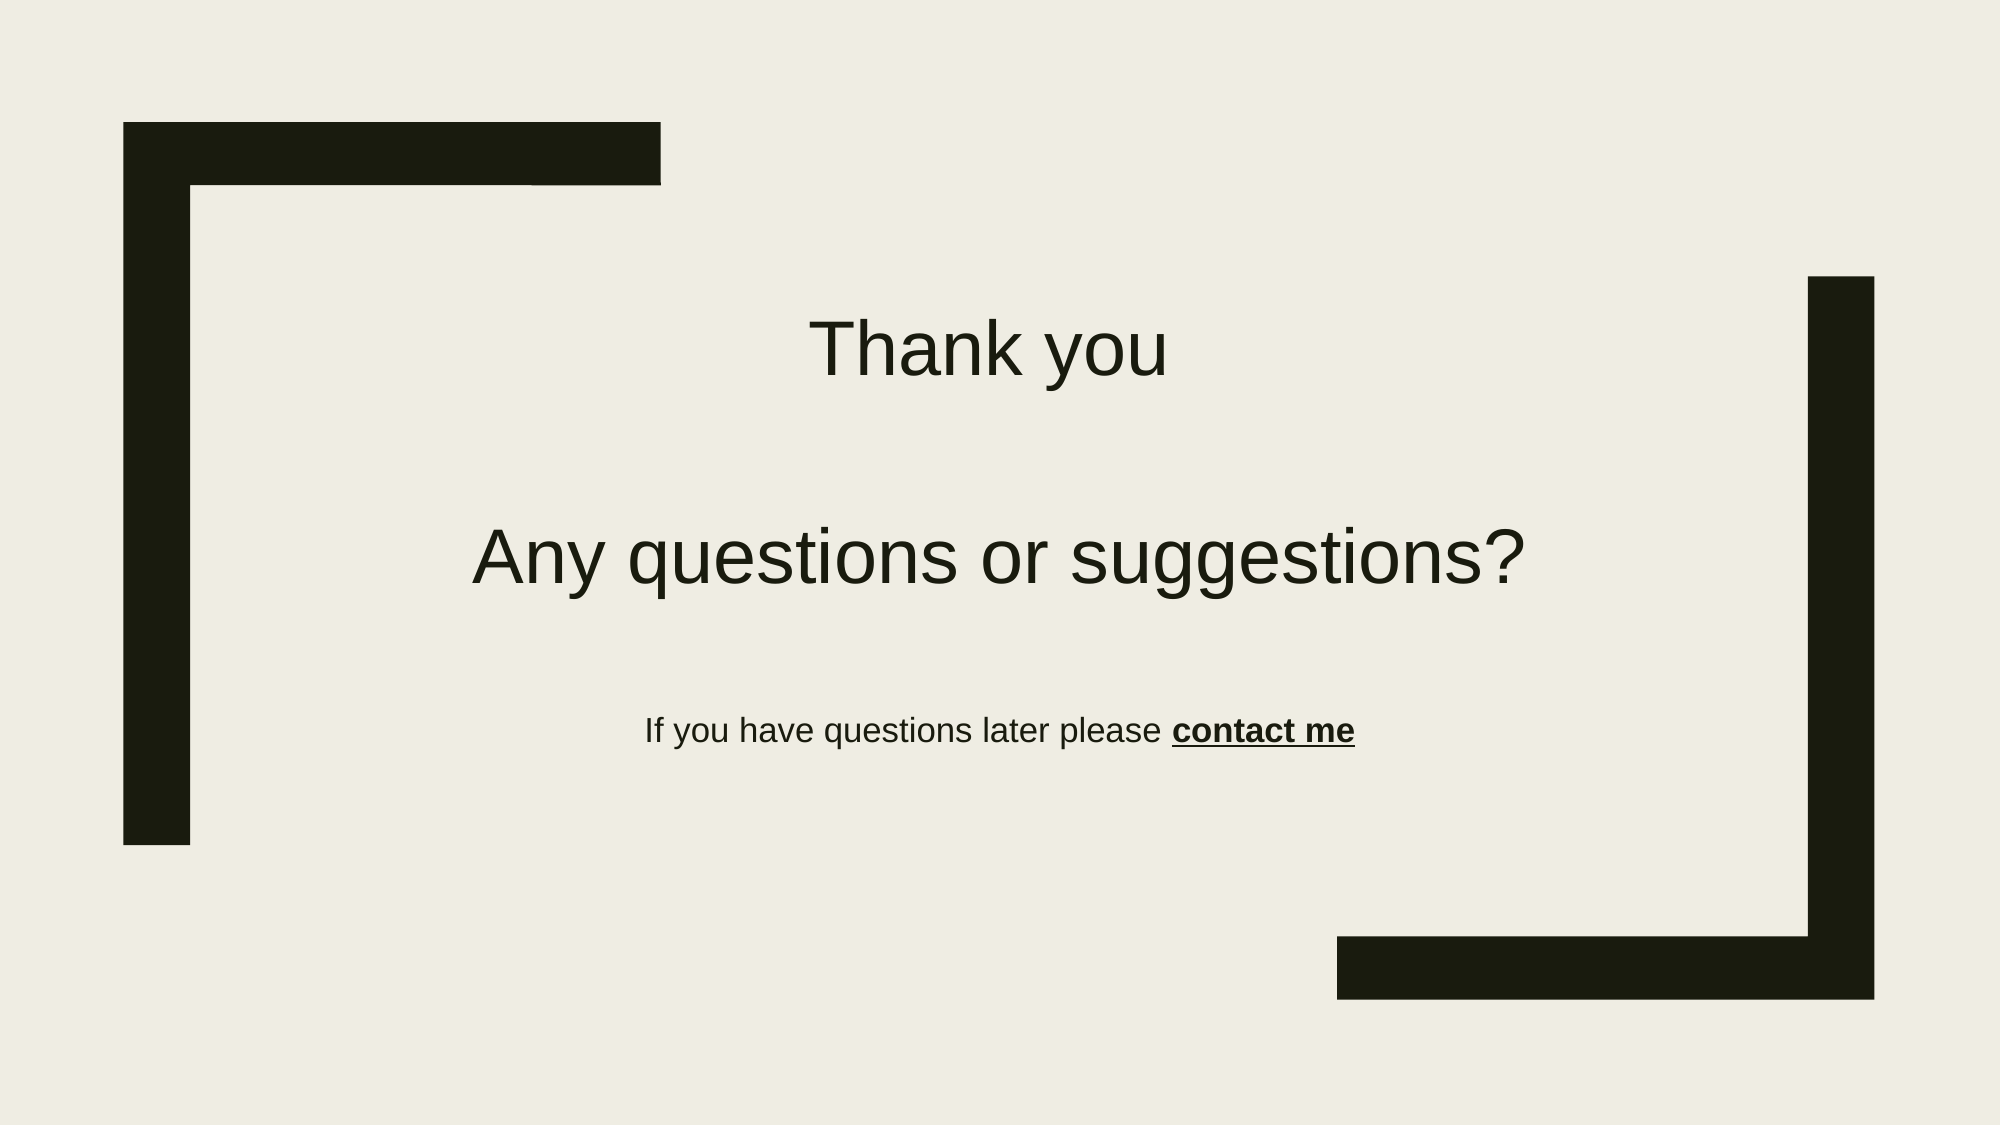

Thank you

Any questions or suggestions?

If you have questions later please contact me